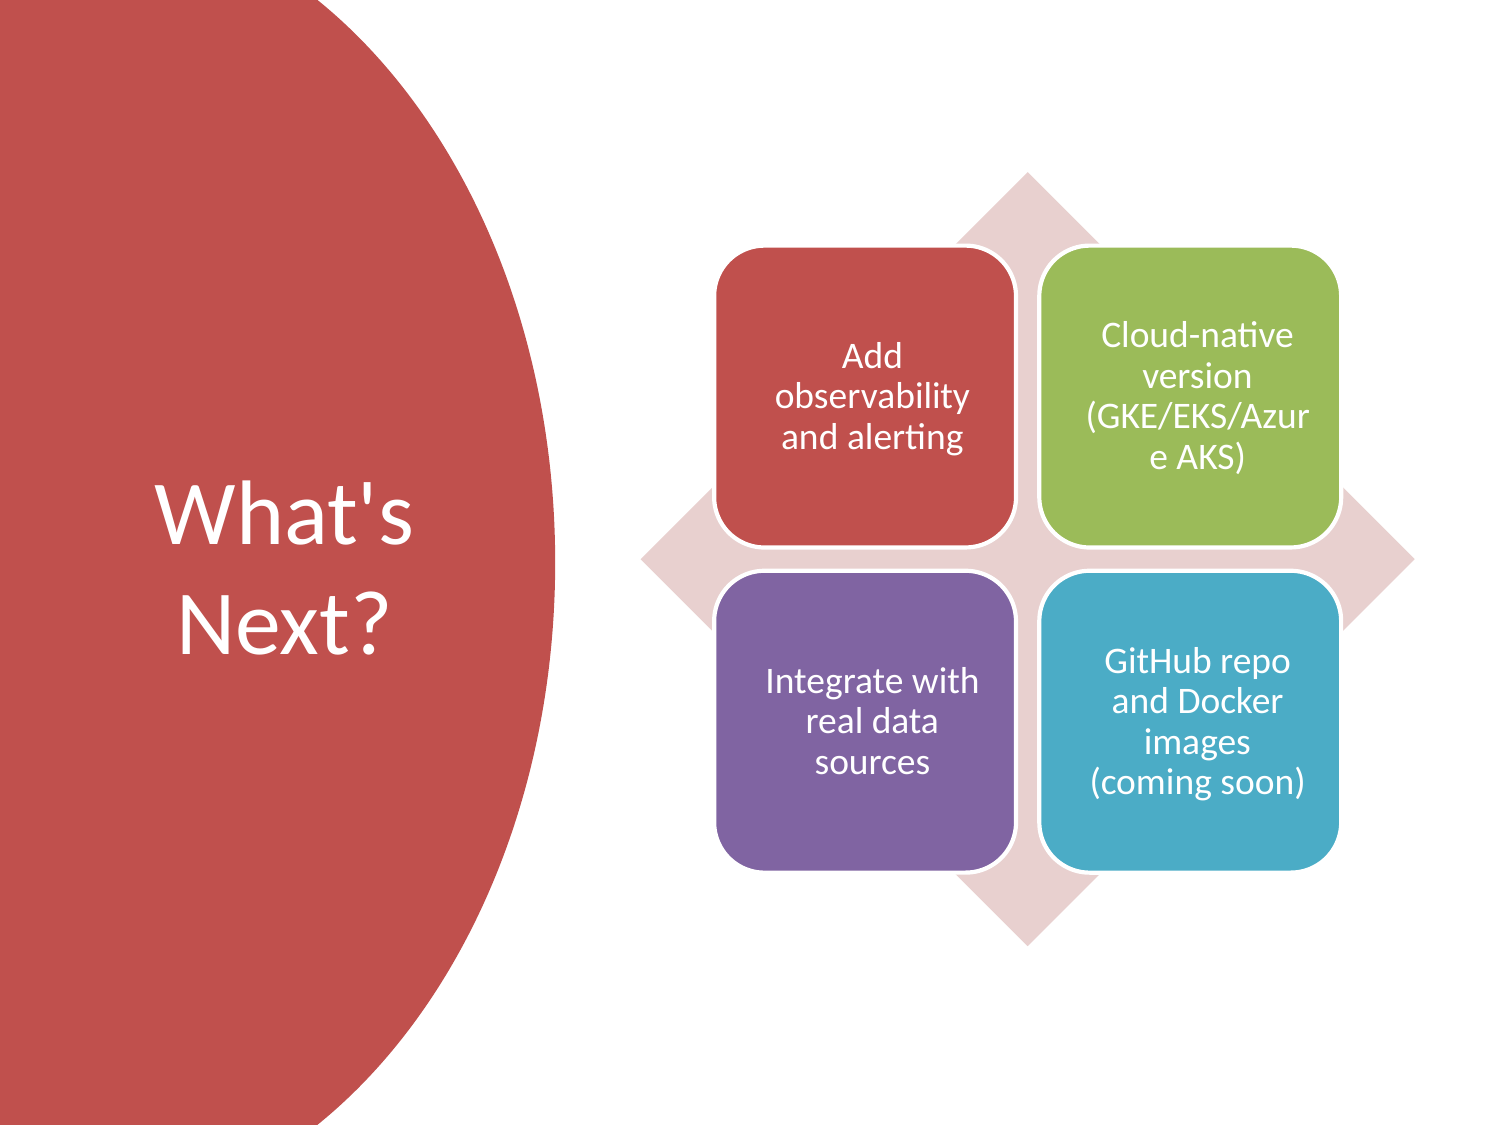

Add observability and alerting
Cloud-native version (GKE/EKS/Azure AKS)
Integrate with real data sources
GitHub repo and Docker images (coming soon)
# What's Next?